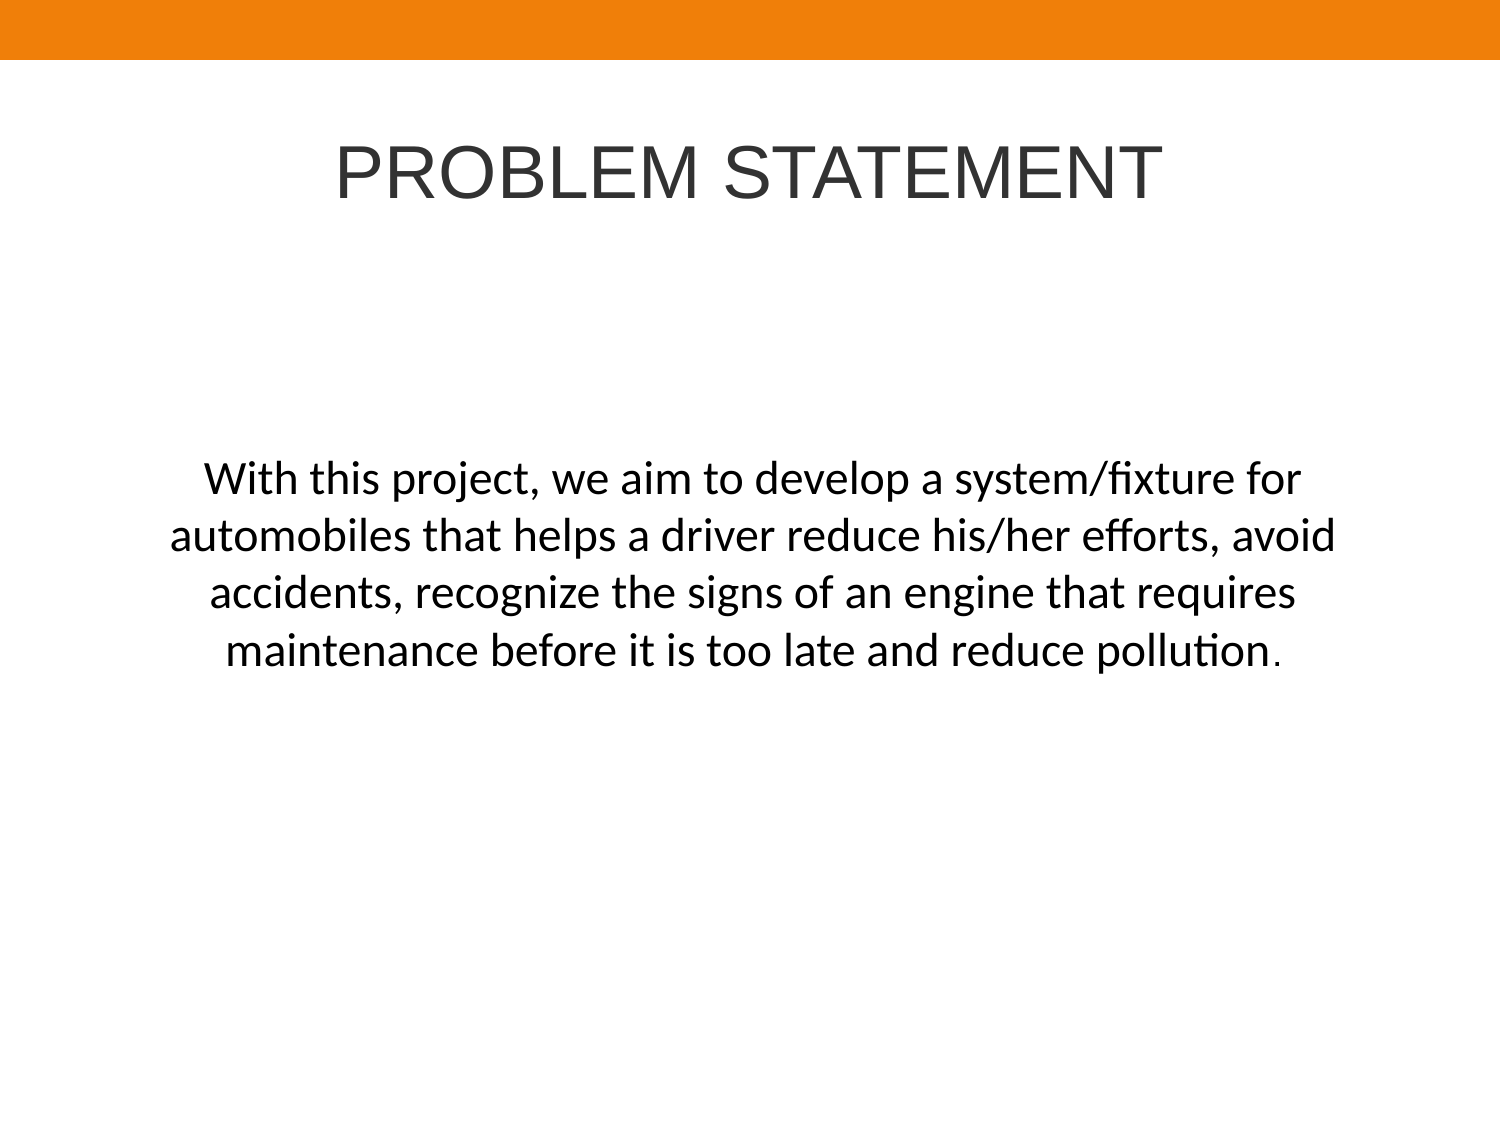

# PROBLEM STATEMENT

With this project, we aim to develop a system/fixture for automobiles that helps a driver reduce his/her efforts, avoid accidents, recognize the signs of an engine that requires maintenance before it is too late and reduce pollution.